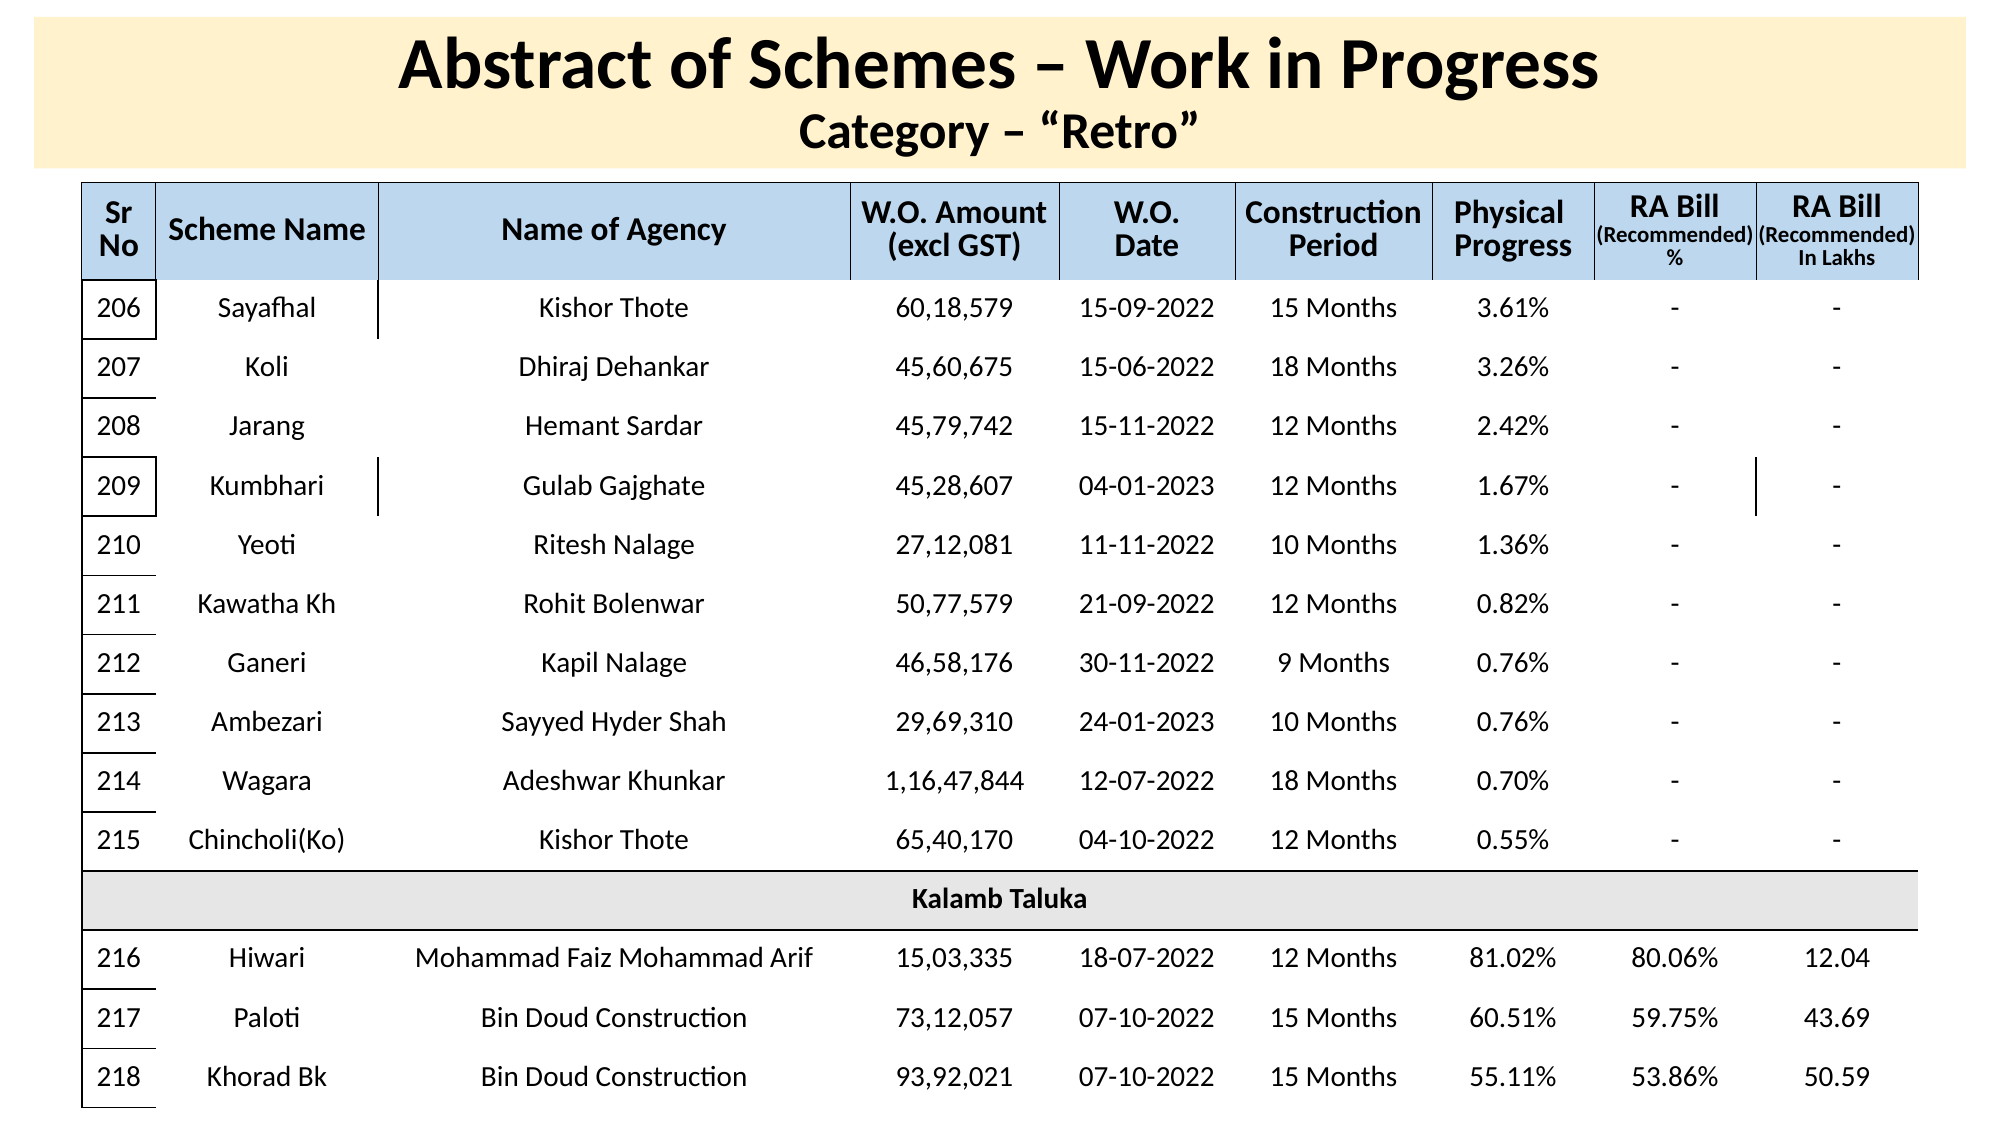

# Abstract of Schemes – Work in Progress Category – “Retro”
| Sr No | Scheme Name | Name of Agency | W.O. Amount (excl GST) | W.O. Date | Construction Period | Physical Progress | RA Bill (Recommended) % | RA Bill (Recommended) In Lakhs |
| --- | --- | --- | --- | --- | --- | --- | --- | --- |
| 206 | Sayafhal | Kishor Thote | 60,18,579 | 15-09-2022 | 15 Months | 3.61% | - | - |
| --- | --- | --- | --- | --- | --- | --- | --- | --- |
| 207 | Koli | Dhiraj Dehankar | 45,60,675 | 15-06-2022 | 18 Months | 3.26% | - | - |
| 208 | Jarang | Hemant Sardar | 45,79,742 | 15-11-2022 | 12 Months | 2.42% | - | - |
| 209 | Kumbhari | Gulab Gajghate | 45,28,607 | 04-01-2023 | 12 Months | 1.67% | - | - |
| 210 | Yeoti | Ritesh Nalage | 27,12,081 | 11-11-2022 | 10 Months | 1.36% | - | - |
| 211 | Kawatha Kh | Rohit Bolenwar | 50,77,579 | 21-09-2022 | 12 Months | 0.82% | - | - |
| 212 | Ganeri | Kapil Nalage | 46,58,176 | 30-11-2022 | 9 Months | 0.76% | - | - |
| 213 | Ambezari | Sayyed Hyder Shah | 29,69,310 | 24-01-2023 | 10 Months | 0.76% | - | - |
| 214 | Wagara | Adeshwar Khunkar | 1,16,47,844 | 12-07-2022 | 18 Months | 0.70% | - | - |
| 215 | Chincholi(Ko) | Kishor Thote | 65,40,170 | 04-10-2022 | 12 Months | 0.55% | - | - |
| Kalamb Taluka | Kalamb Taluka |  |  |  |  |  |  |  |
| 216 | Hiwari | Mohammad Faiz Mohammad Arif | 15,03,335 | 18-07-2022 | 12 Months | 81.02% | 80.06% | 12.04 |
| 217 | Paloti | Bin Doud Construction | 73,12,057 | 07-10-2022 | 15 Months | 60.51% | 59.75% | 43.69 |
| 218 | Khorad Bk | Bin Doud Construction | 93,92,021 | 07-10-2022 | 15 Months | 55.11% | 53.86% | 50.59 |